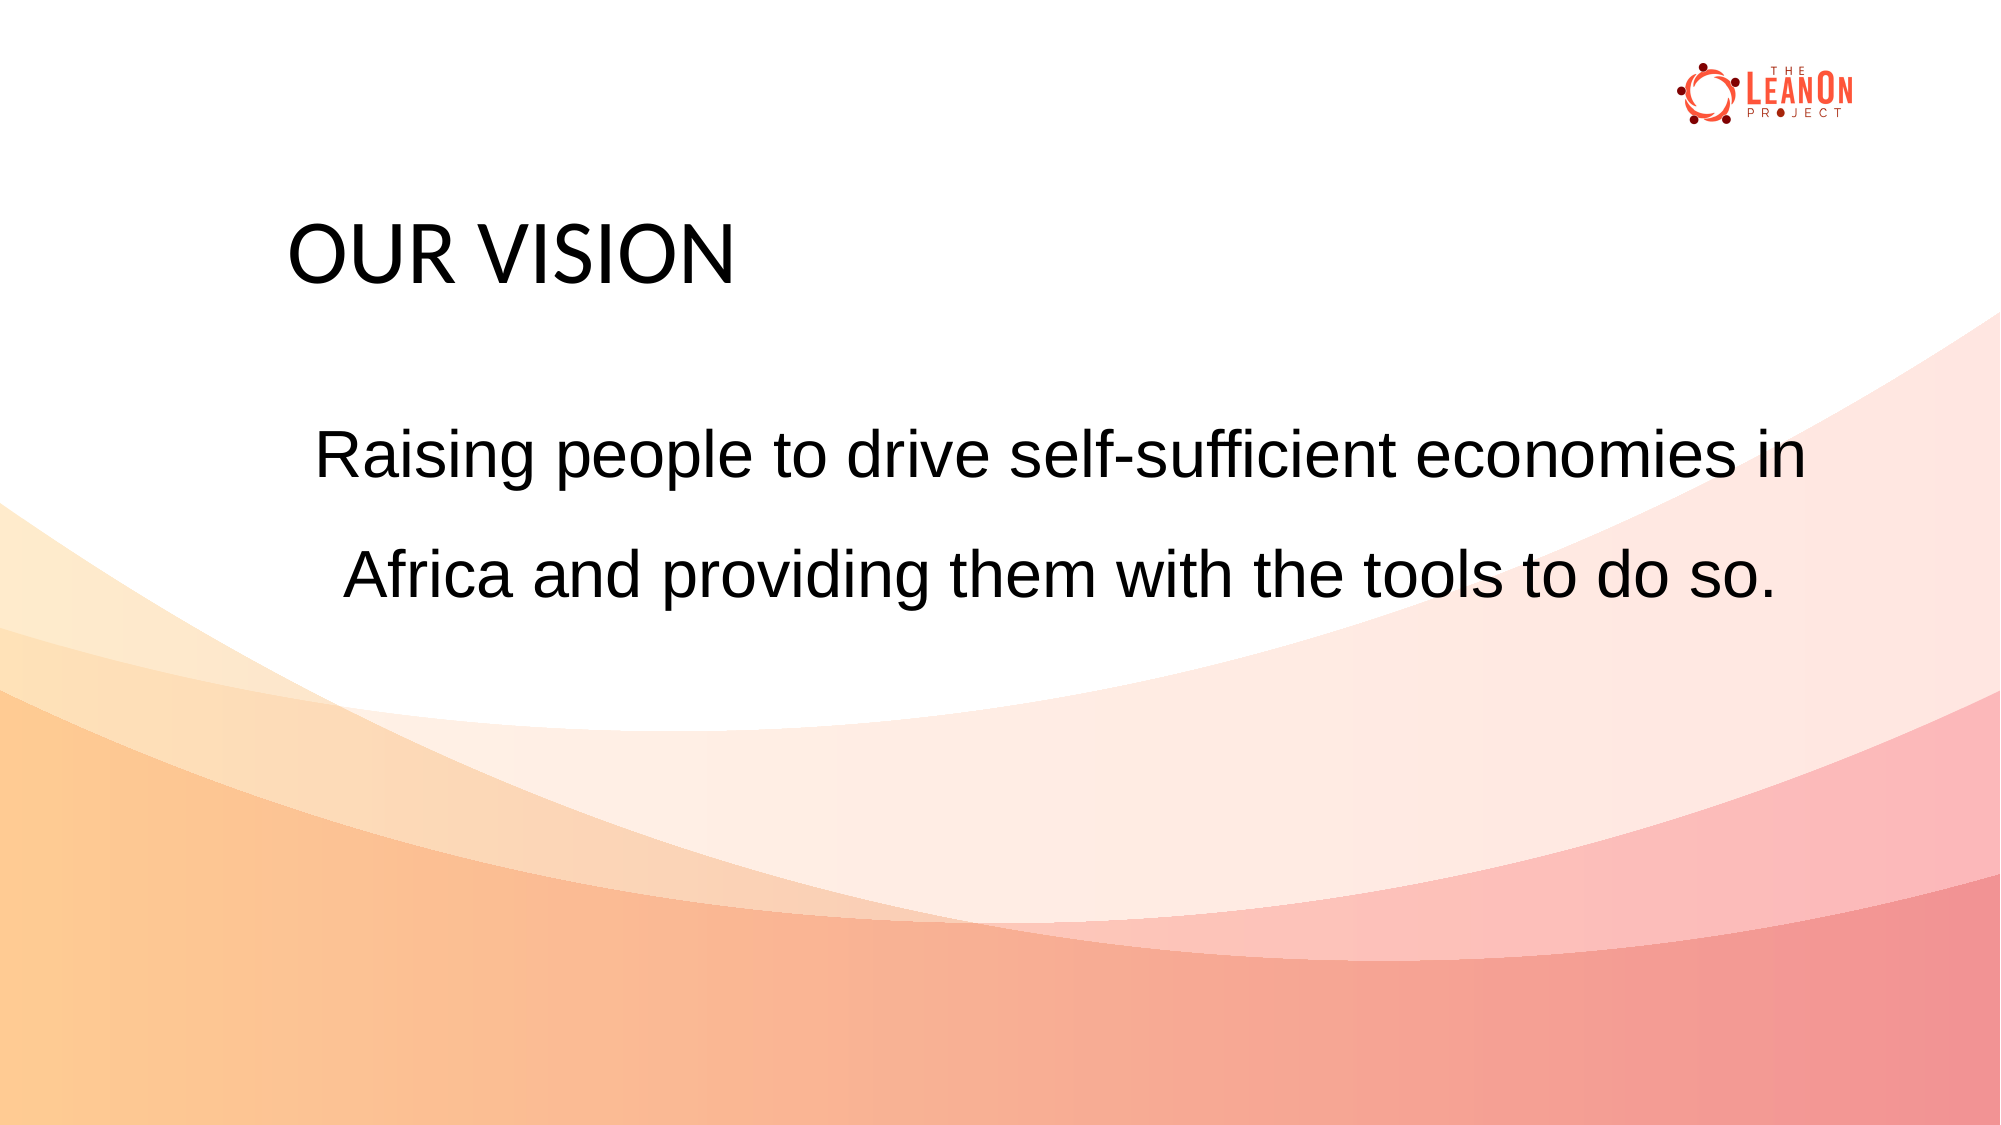

# OUR VISION

Raising people to drive self-sufficient economies in Africa and providing them with the tools to do so.